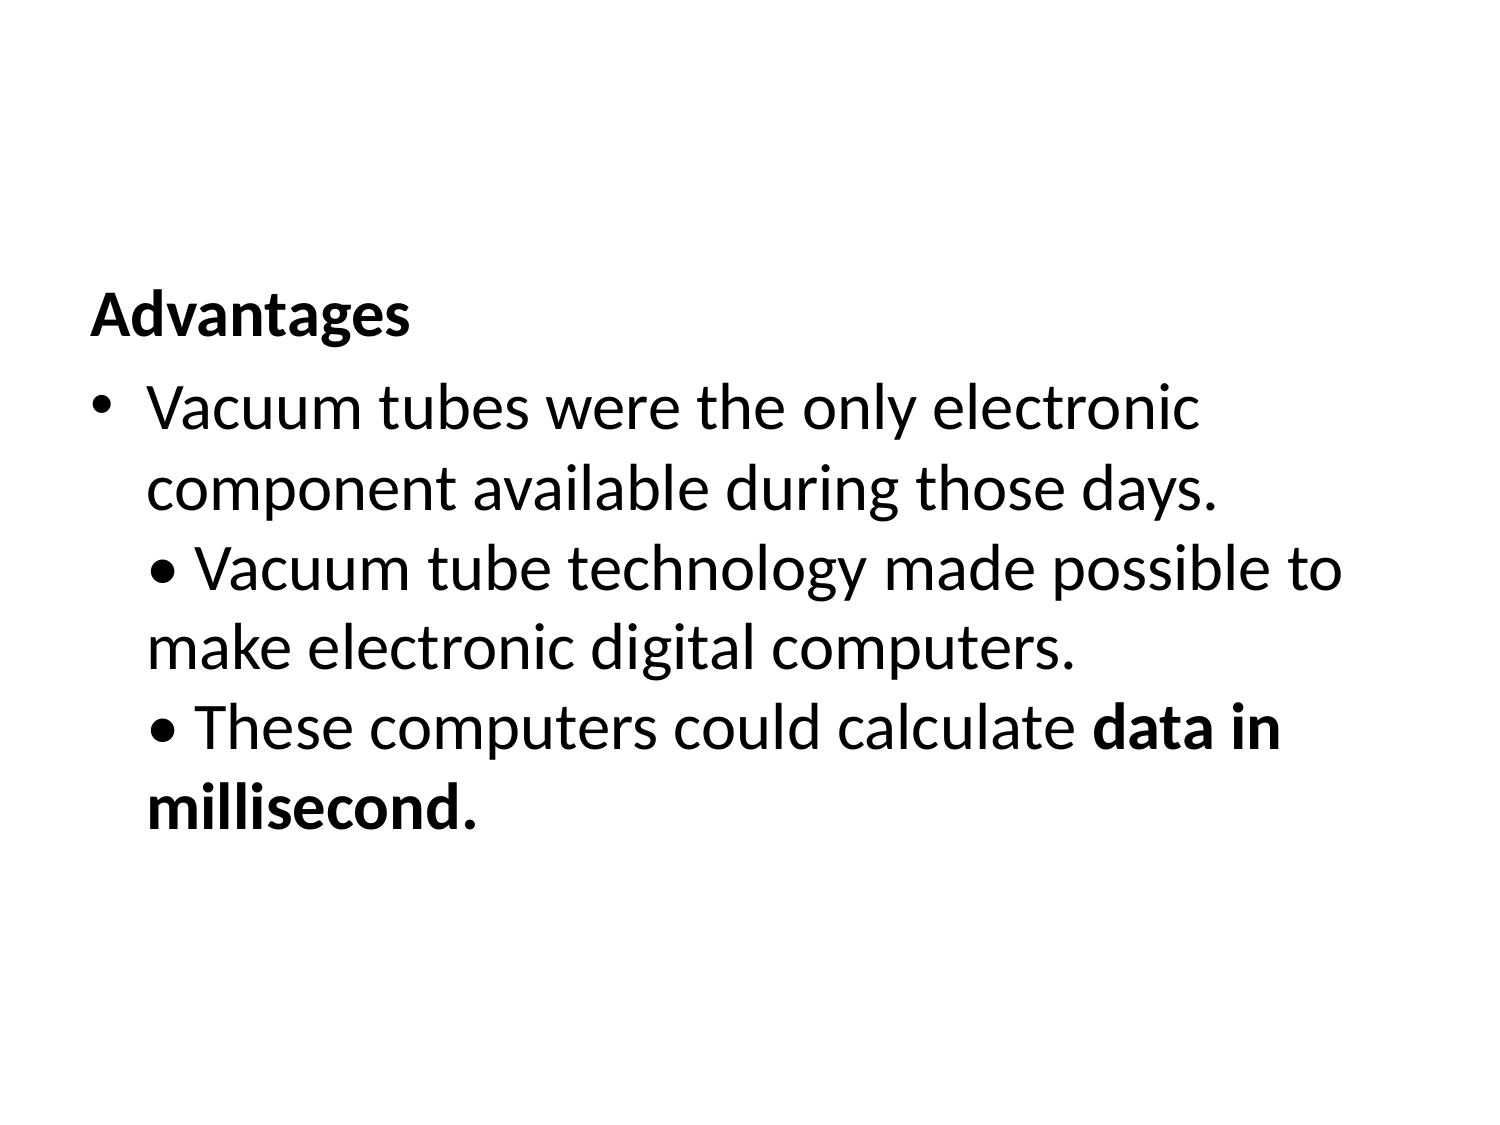

#
Advantages
Vacuum tubes were the only electronic component available during those days.
• Vacuum tube technology made possible to make electronic digital computers.
• These computers could calculate data in millisecond.